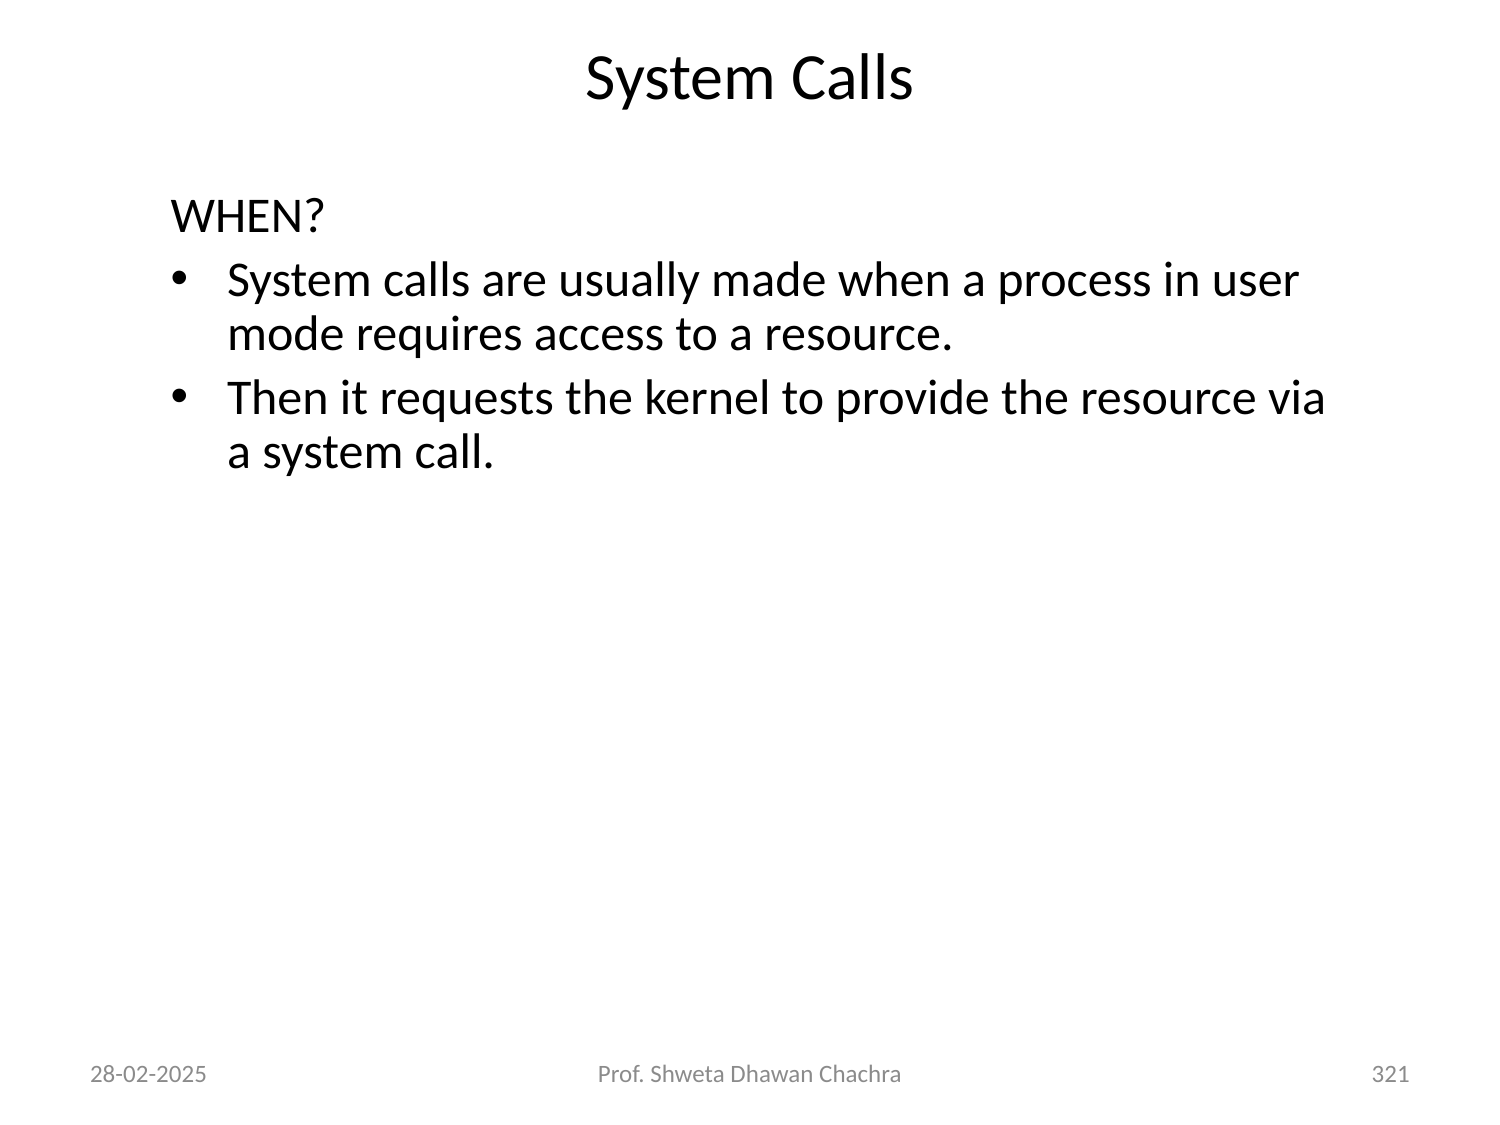

# System Calls
WHEN?
System calls are usually made when a process in user mode requires access to a resource.
Then it requests the kernel to provide the resource via a system call.

28-02-2025
Prof. Shweta Dhawan Chachra
321